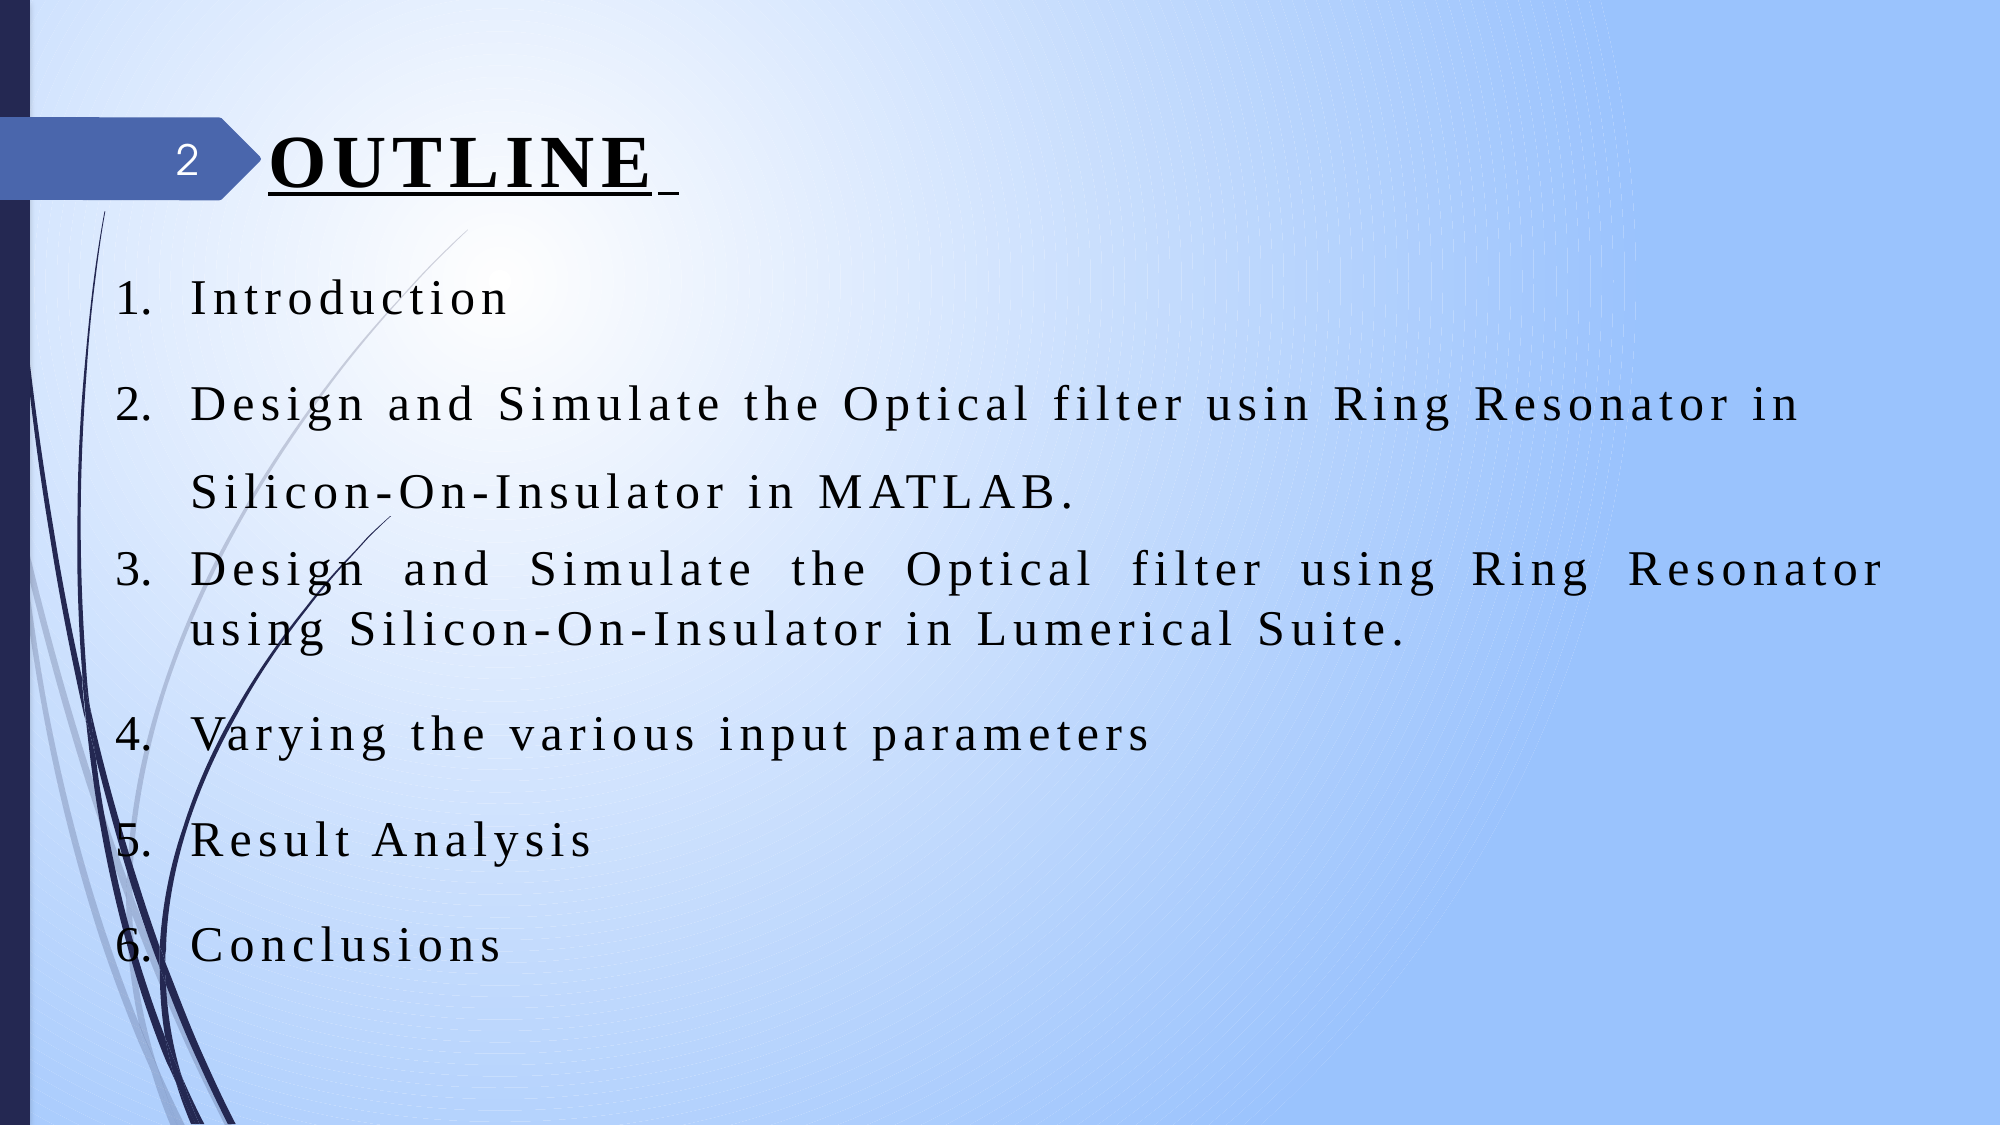

OUTLINE
2
Introduction
Design and Simulate the Optical filter usin Ring Resonator in Silicon-On-Insulator in MATLAB.
Design and Simulate the Optical filter using Ring Resonator using Silicon-On-Insulator in Lumerical Suite.
Varying the various input parameters
Result Analysis
Conclusions